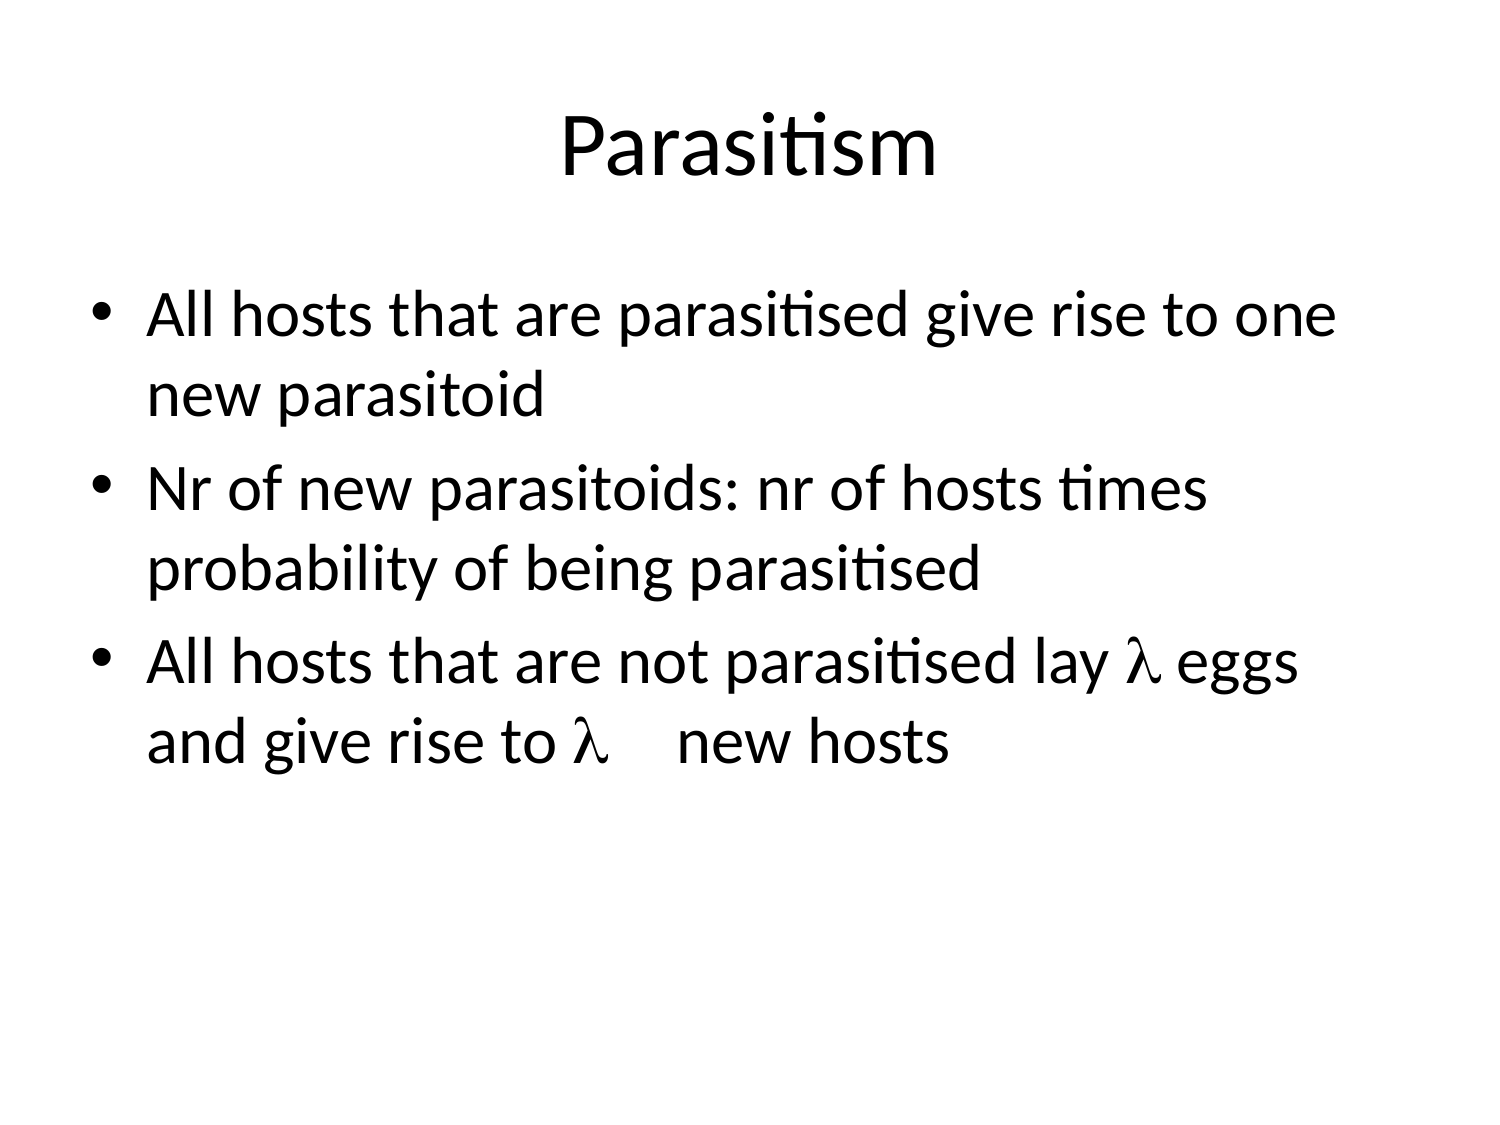

# Parasitism
All hosts that are parasitised give rise to one new parasitoid
Nr of new parasitoids: nr of hosts times probability of being parasitised
All hosts that are not parasitised lay λ eggs and give rise to λ  new hosts